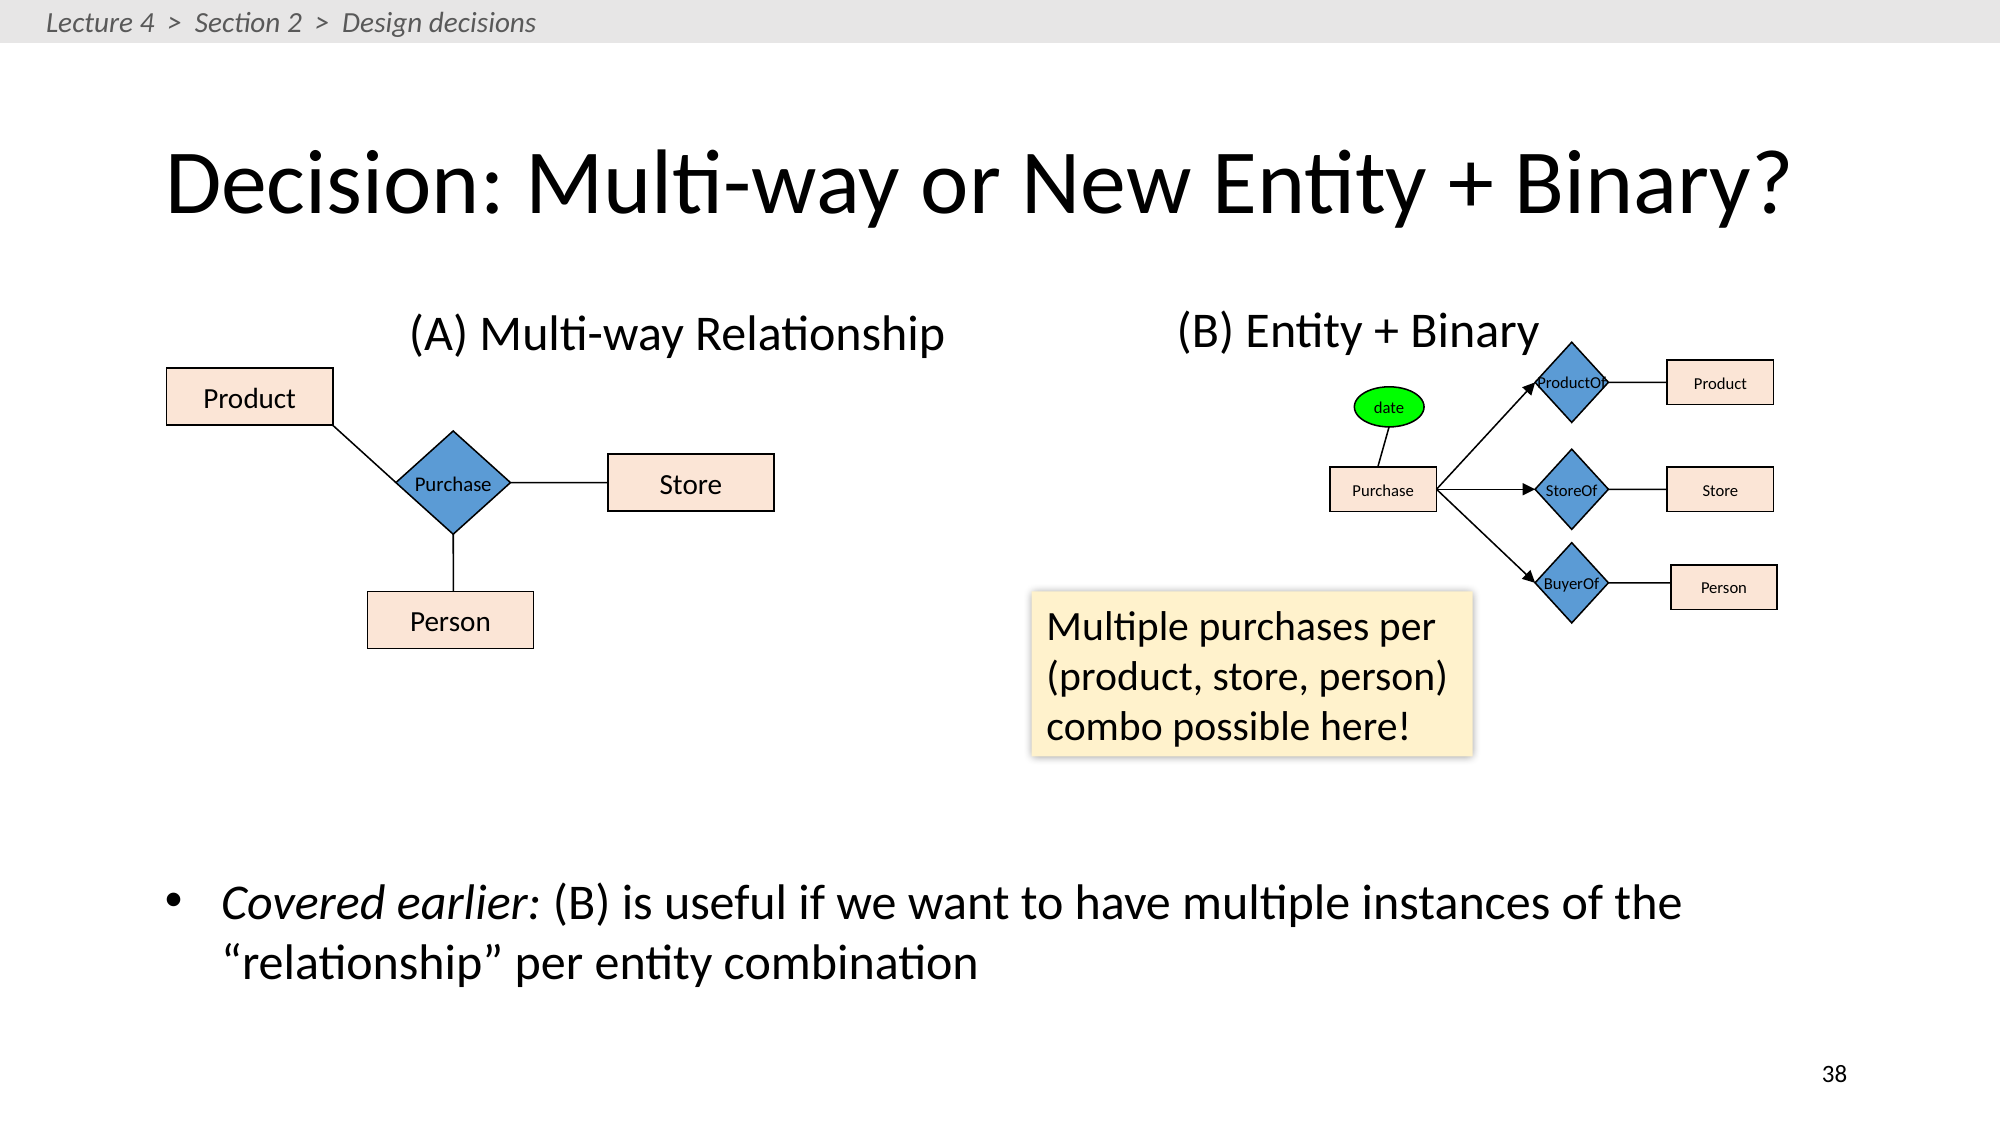

Lecture 4  >  Section 2  >  Design decisions
# Decision: Multi-way or New Entity + Binary?
(B) Entity + Binary
(A) Multi-way Relationship
ProductOf
Product

date

StoreOf
Purchase
Store

BuyerOf
Person

Product

Purchase
Store

Person
Multiple purchases per (product, store, person) combo possible here!
Covered earlier: (B) is useful if we want to have multiple instances of the “relationship” per entity combination
38